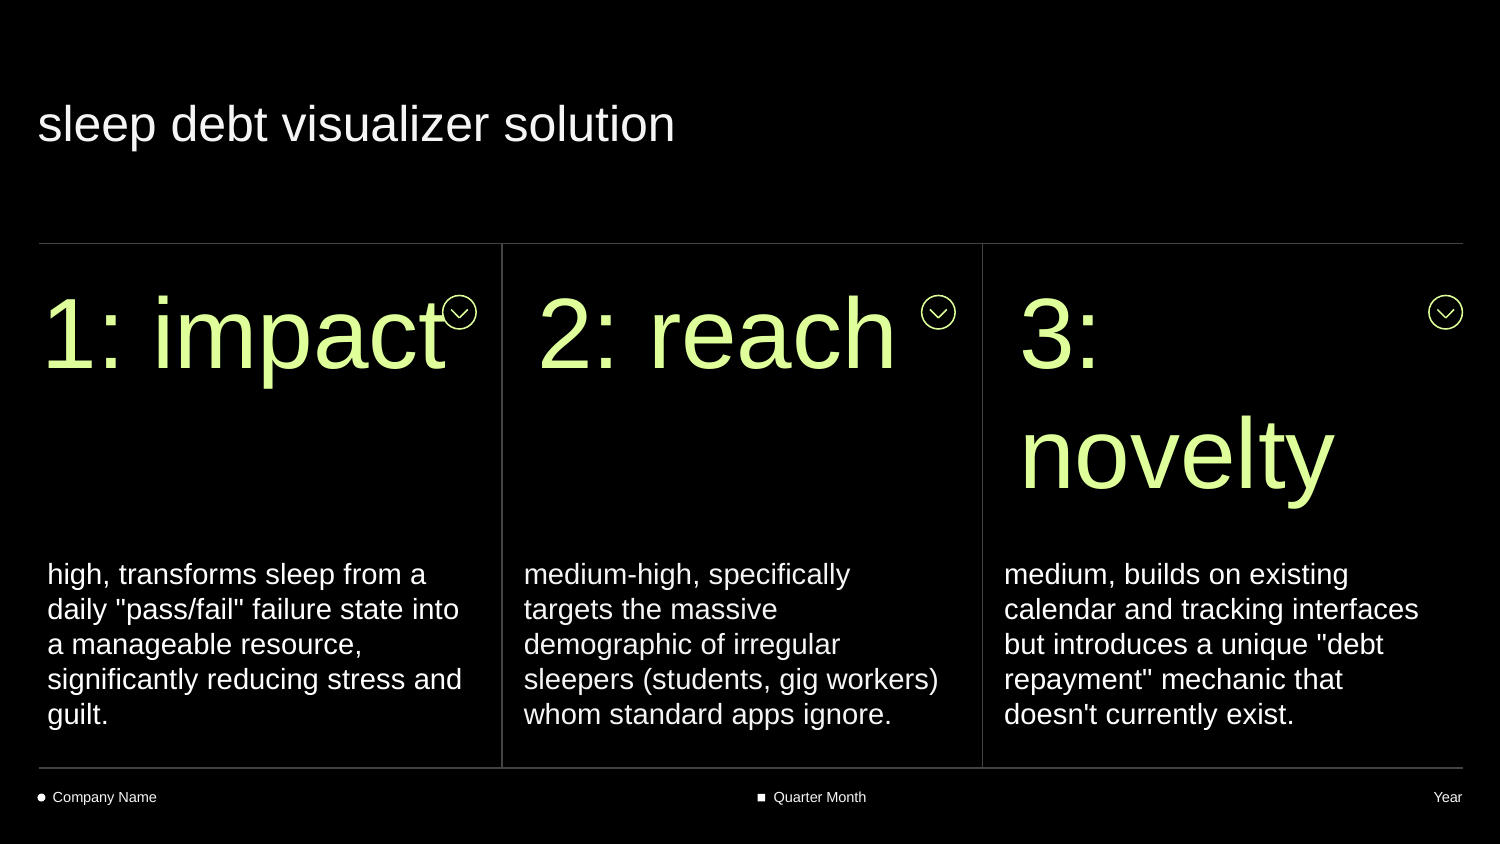

# sleep debt visualizer solution
1: impact
2: reach
3: novelty

high, transforms sleep from a daily "pass/fail" failure state into a manageable resource, significantly reducing stress and guilt.
medium-high, specifically targets the massive demographic of irregular sleepers (students, gig workers) whom standard apps ignore.
medium, builds on existing calendar and tracking interfaces but introduces a unique "debt repayment" mechanic that doesn't currently exist.
Company Name
Quarter Month
Year